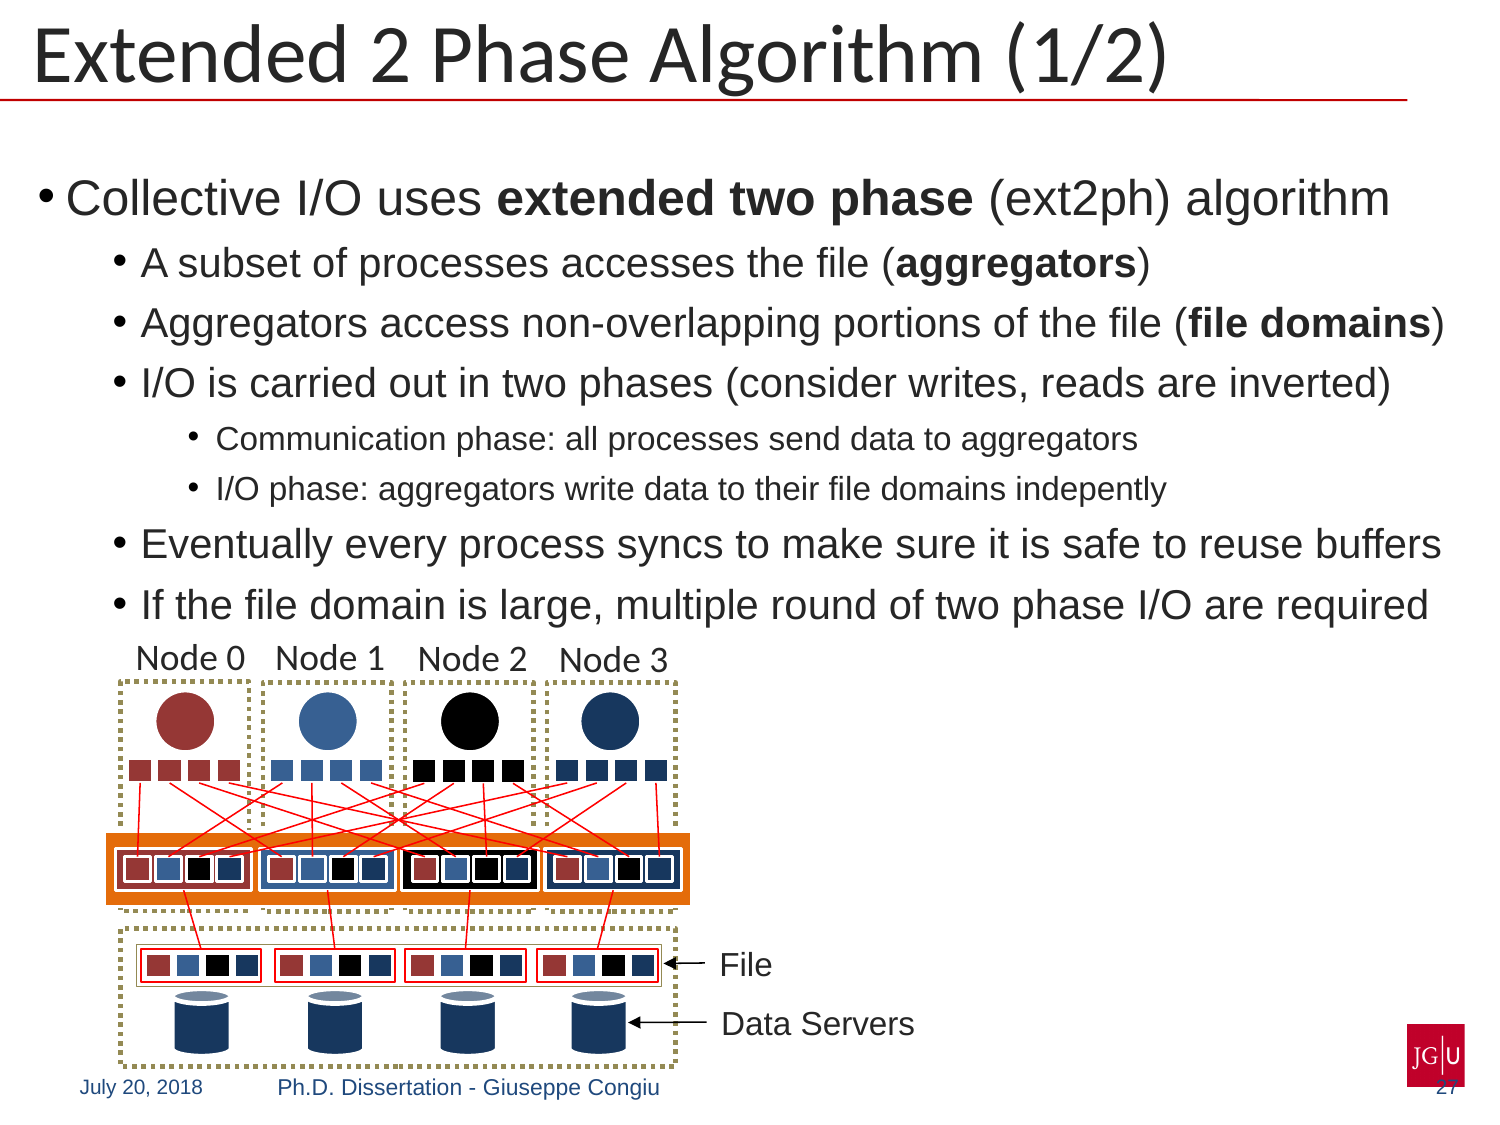

Extended 2 Phase Algorithm (1/2)
Collective I/O uses extended two phase (ext2ph) algorithm
A subset of processes accesses the file (aggregators)
Aggregators access non-overlapping portions of the file (file domains)
I/O is carried out in two phases (consider writes, reads are inverted)
Communication phase: all processes send data to aggregators
I/O phase: aggregators write data to their file domains indepently
Eventually every process syncs to make sure it is safe to reuse buffers
If the file domain is large, multiple round of two phase I/O are required
Node 0
Node 1
Node 2
Node 3

File

Data Servers
27
July 20, 2018
Ph.D. Dissertation - Giuseppe Congiu